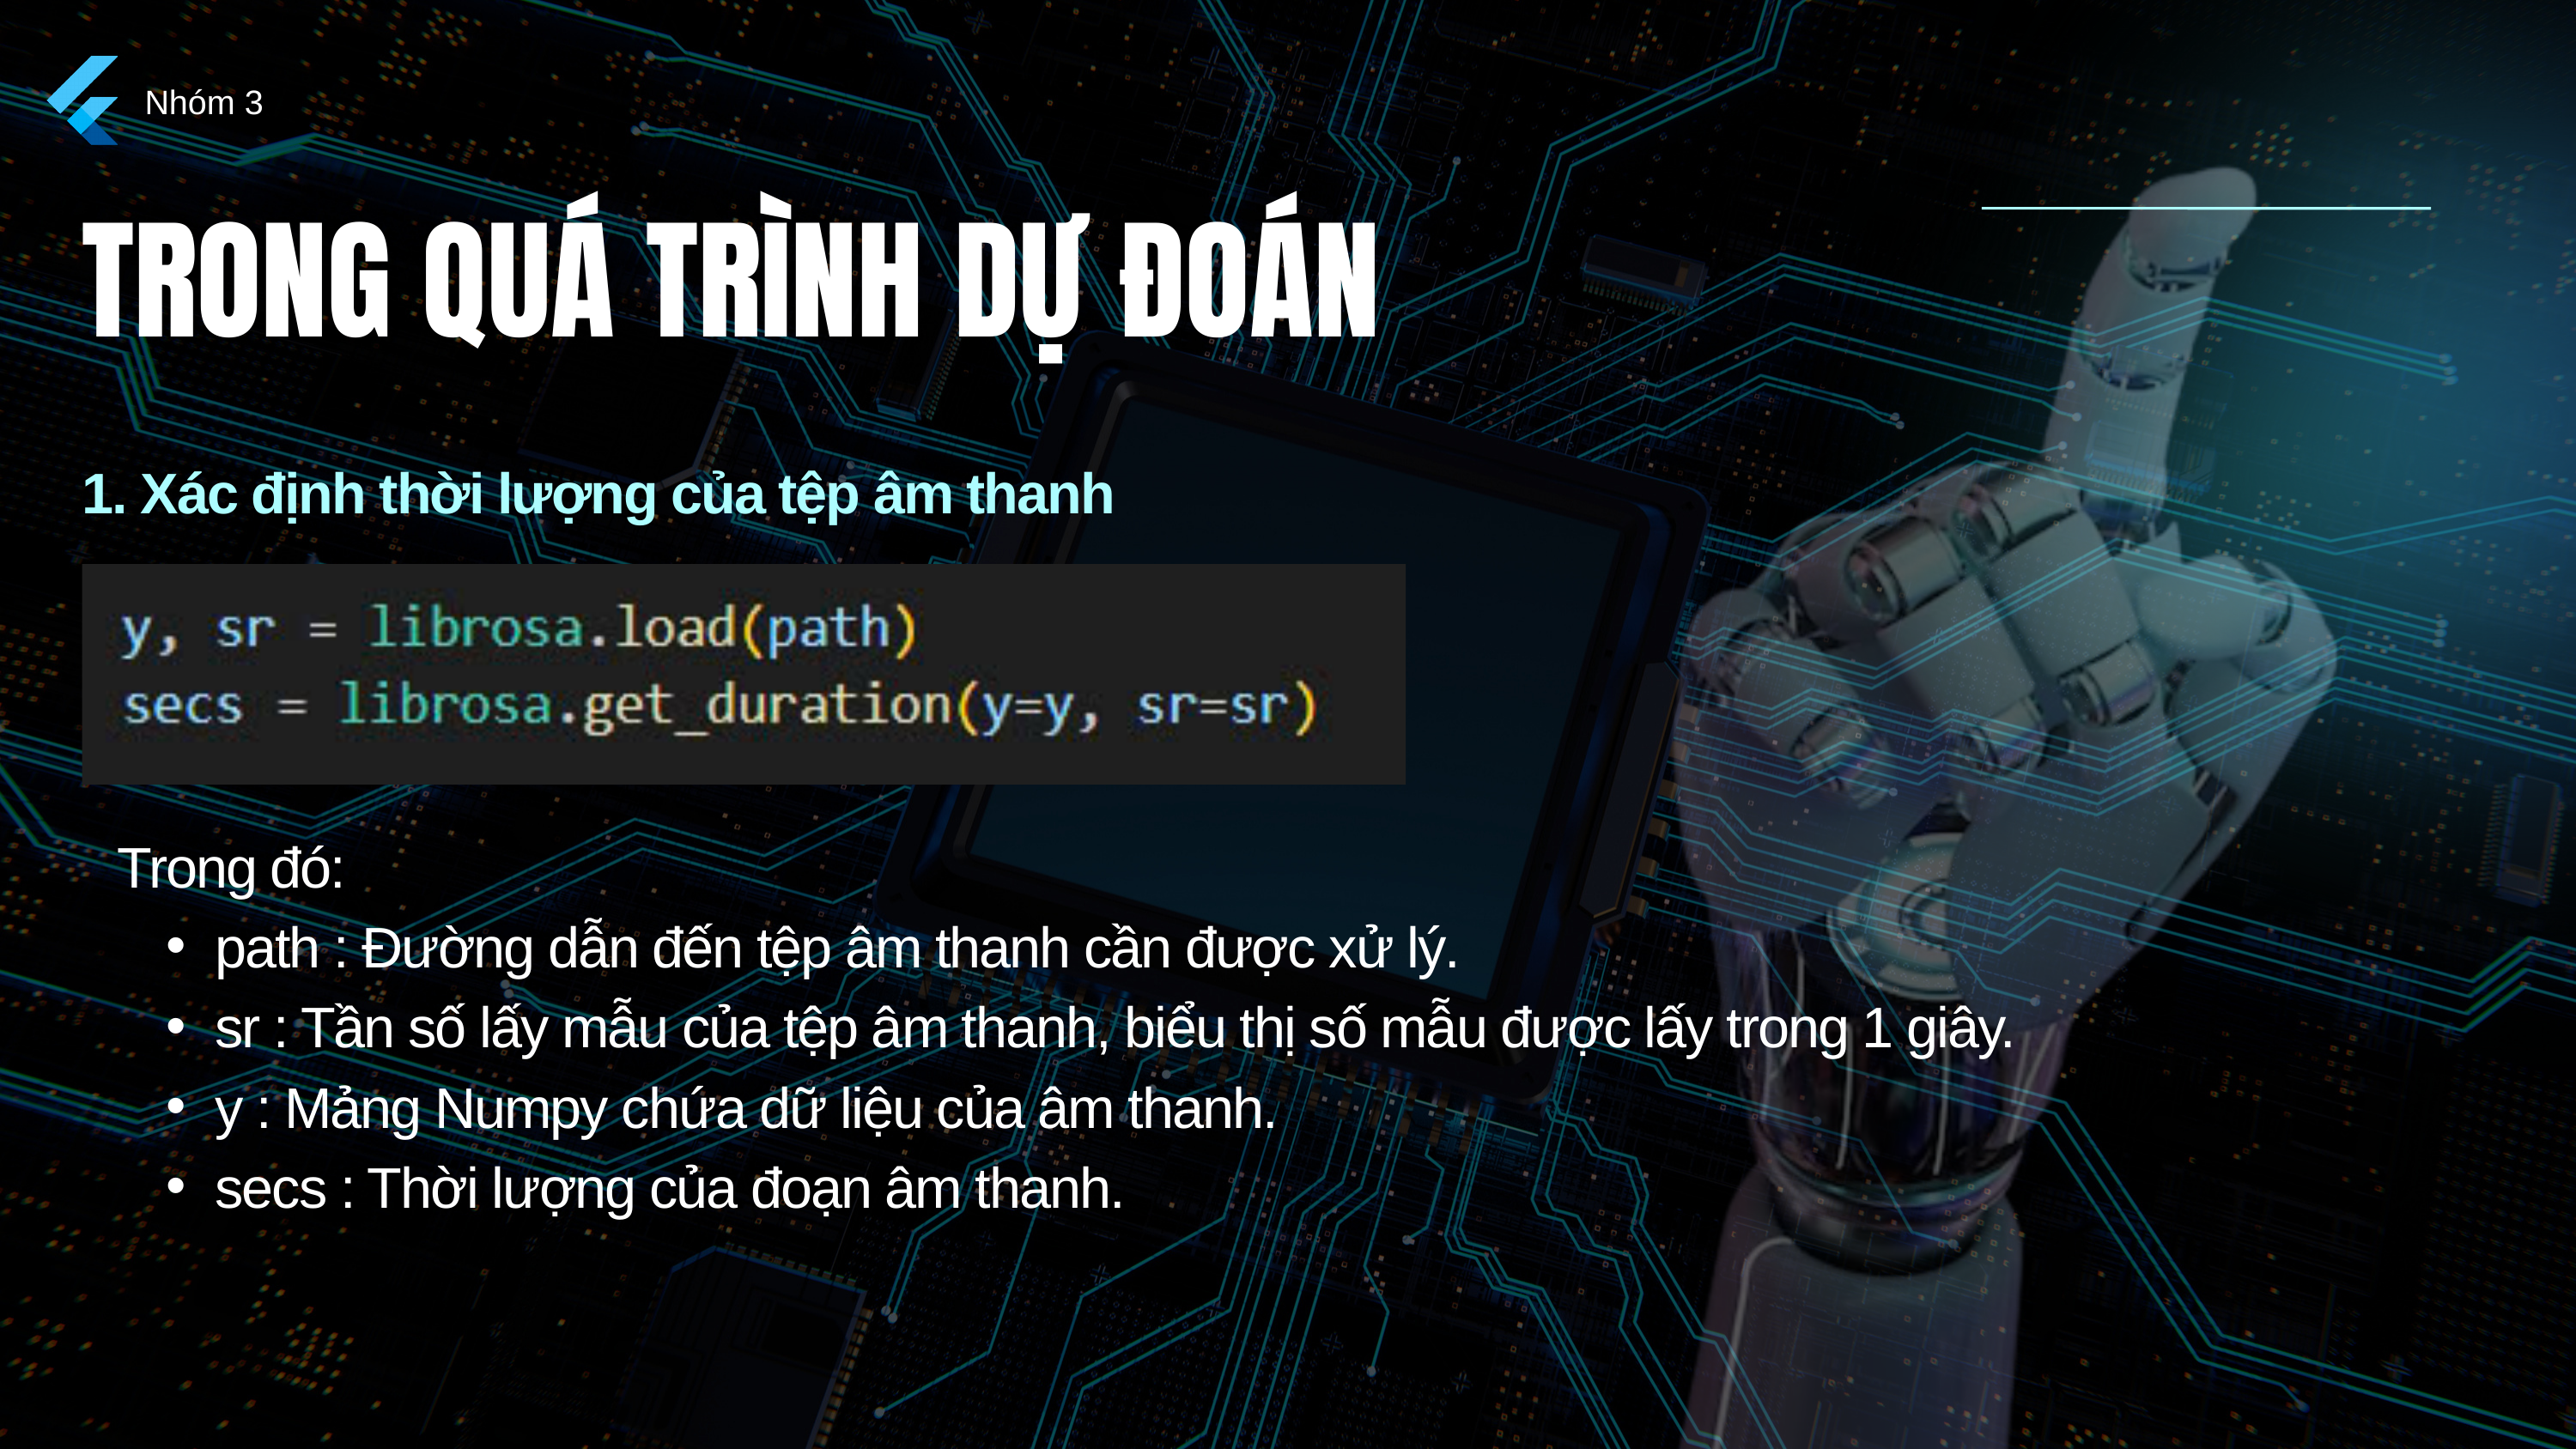

Nhóm 3

TRONG QUÁ TRÌNH DỰ ĐOÁN
1. Xác định thời lượng của tệp âm thanh

Trong đó:
path : Đường dẫn đến tệp âm thanh cần được xử lý.
sr : Tần số lấy mẫu của tệp âm thanh, biểu thị số mẫu được lấy trong 1 giây.
y : Mảng Numpy chứa dữ liệu của âm thanh.
secs : Thời lượng của đoạn âm thanh.